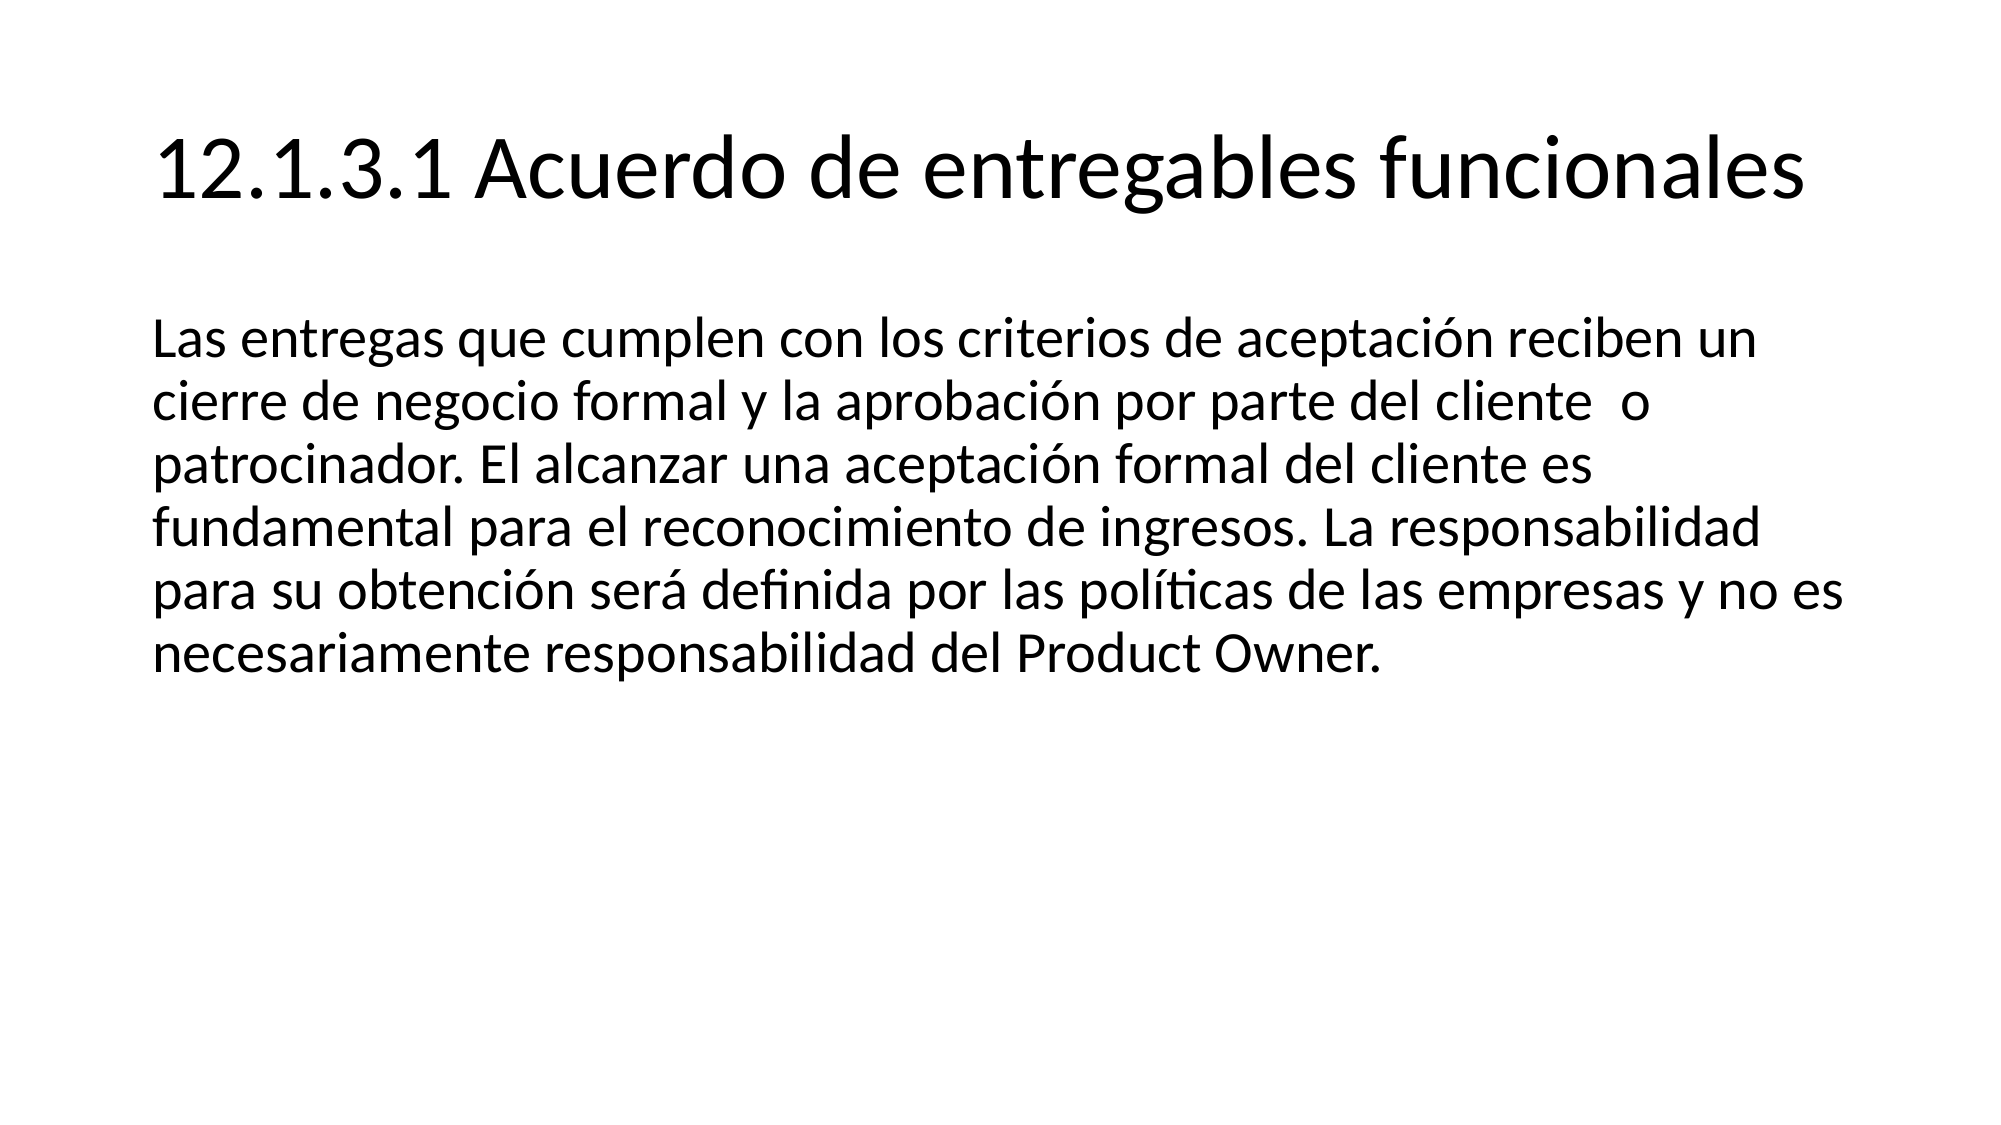

# 12.1.3.1 Acuerdo de entregables funcionales
Las entregas que cumplen con los criterios de aceptación reciben un cierre de negocio formal y la aprobación por parte del cliente  o patrocinador. El alcanzar una aceptación formal del cliente es fundamental para el reconocimiento de ingresos. La responsabilidad para su obtención será definida por las políticas de las empresas y no es necesariamente responsabilidad del Product Owner.